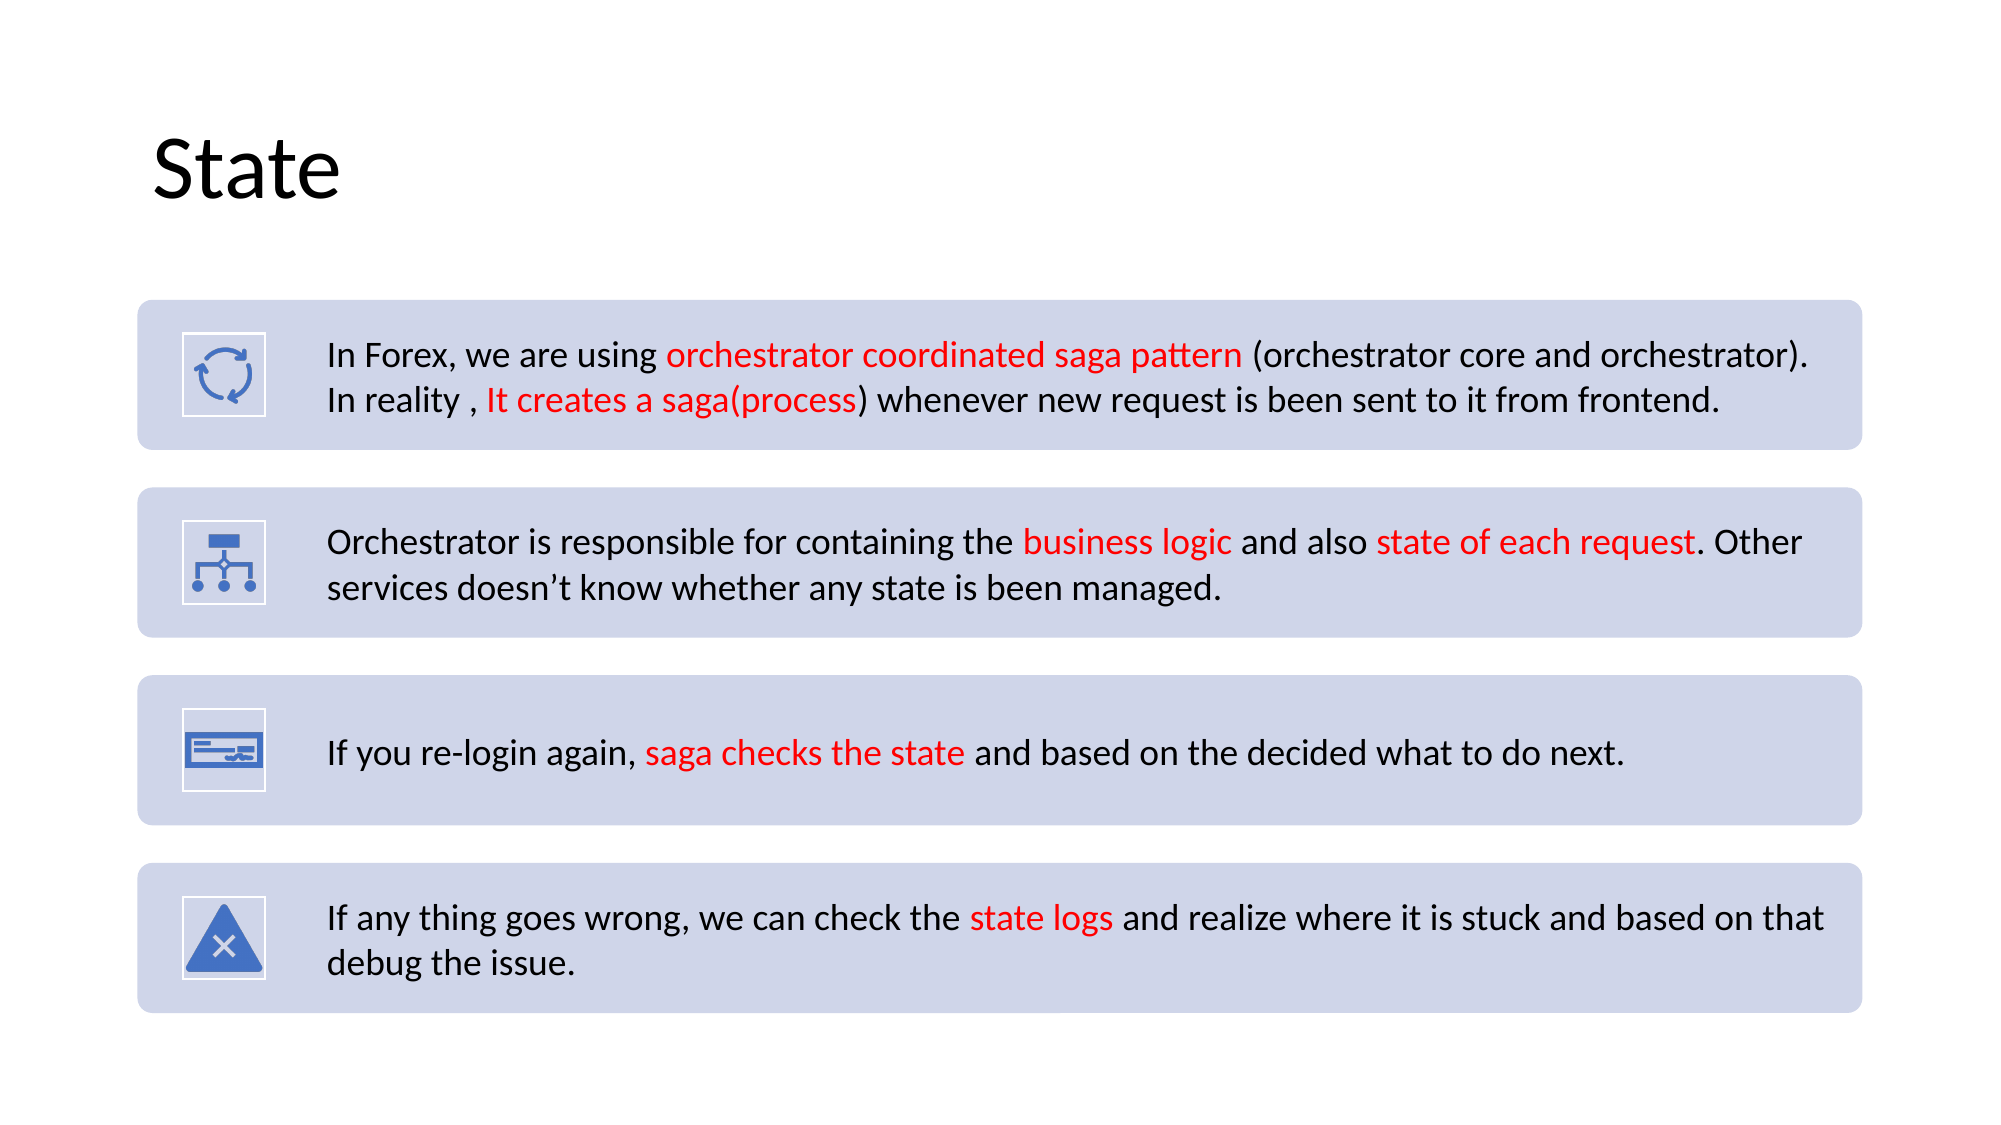

# State
In Forex, we are using orchestrator coordinated saga pattern (orchestrator core and orchestrator). In reality , It creates a saga(process) whenever new request is been sent to it from frontend.
Orchestrator is responsible for containing the business logic and also state of each request. Other services doesn’t know whether any state is been managed.
If you re-login again, saga checks the state and based on the decided what to do next.
If any thing goes wrong, we can check the state logs and realize where it is stuck and based on that debug the issue.